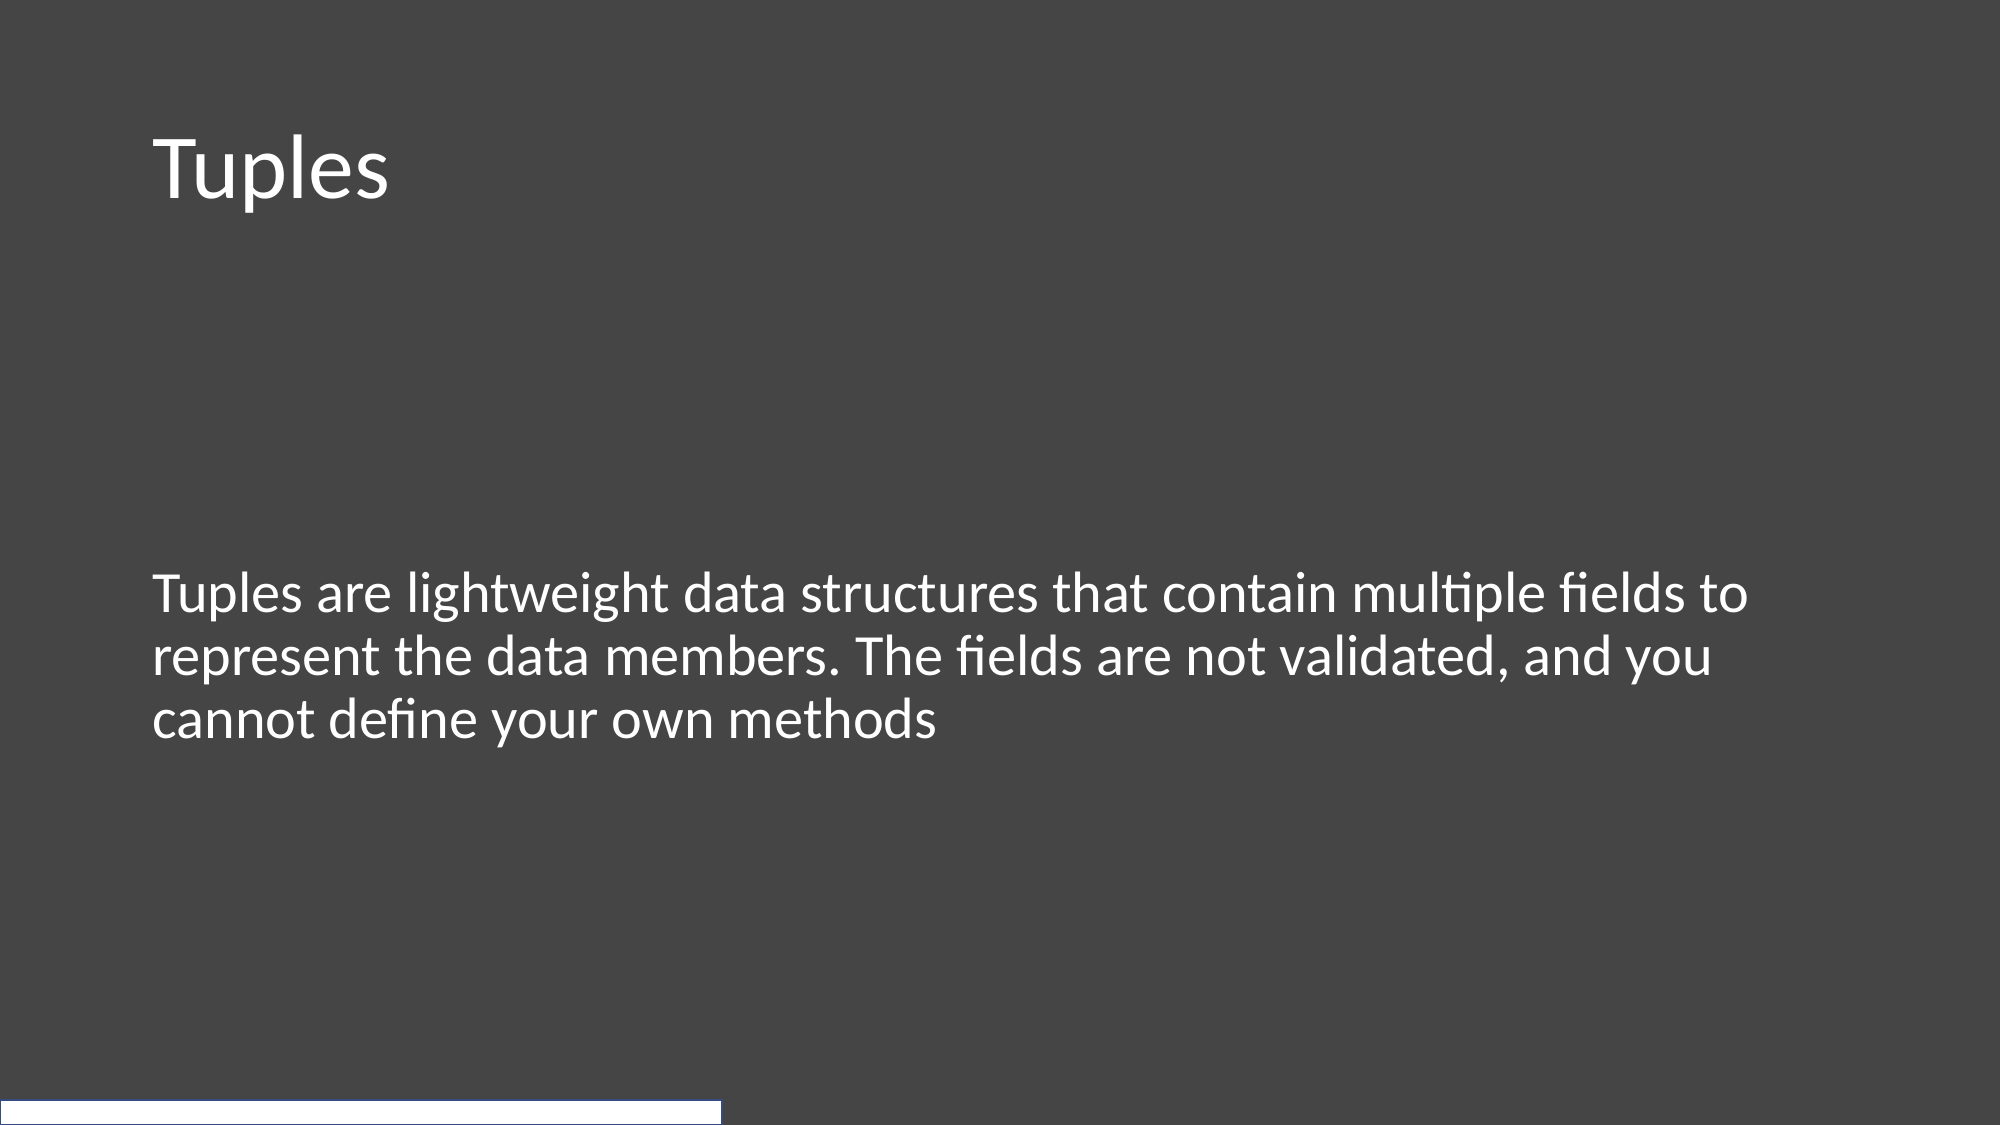

# Tuples
Tuples are lightweight data structures that contain multiple fields to represent the data members. The fields are not validated, and you cannot define your own methods